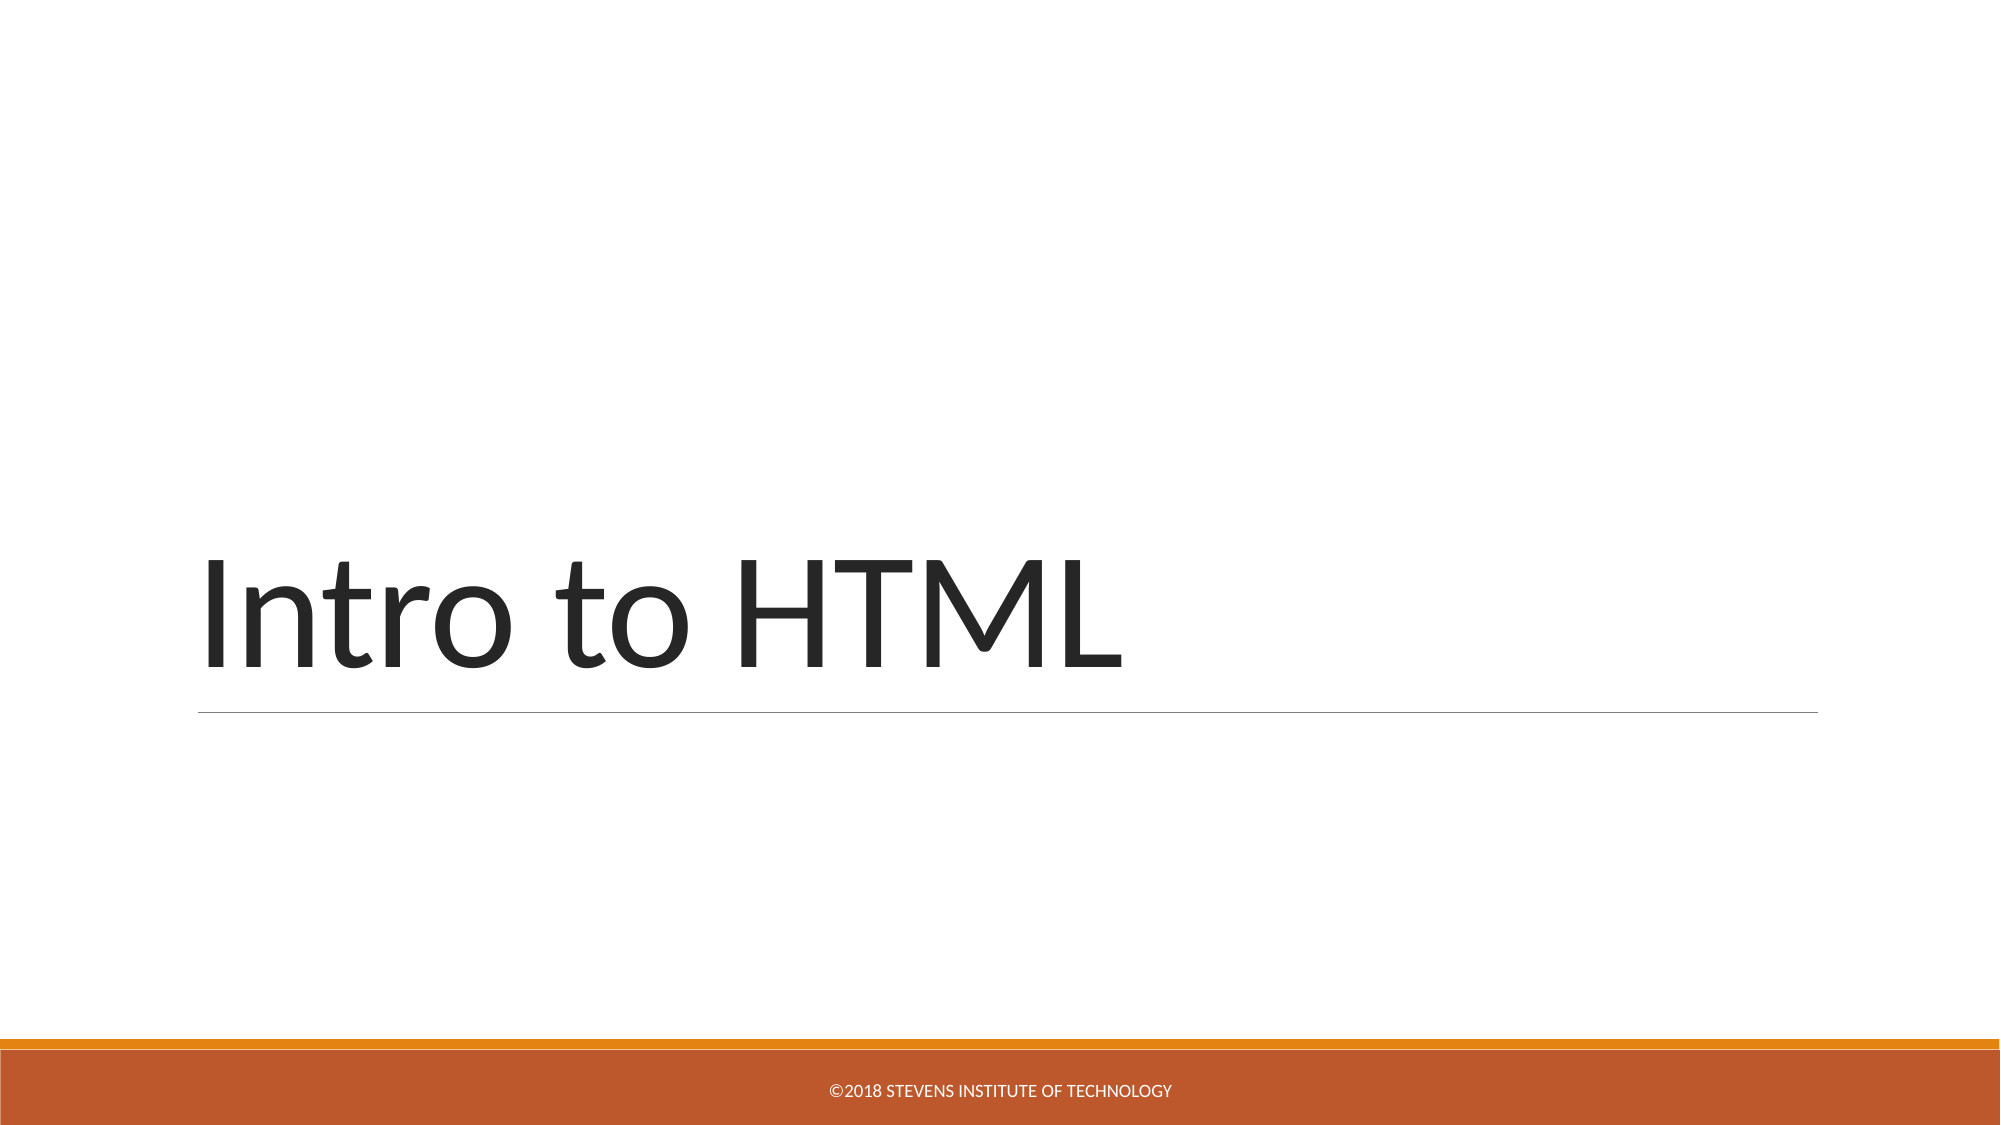

# Intro to HTML

©2018 Stevens Institute of Technology